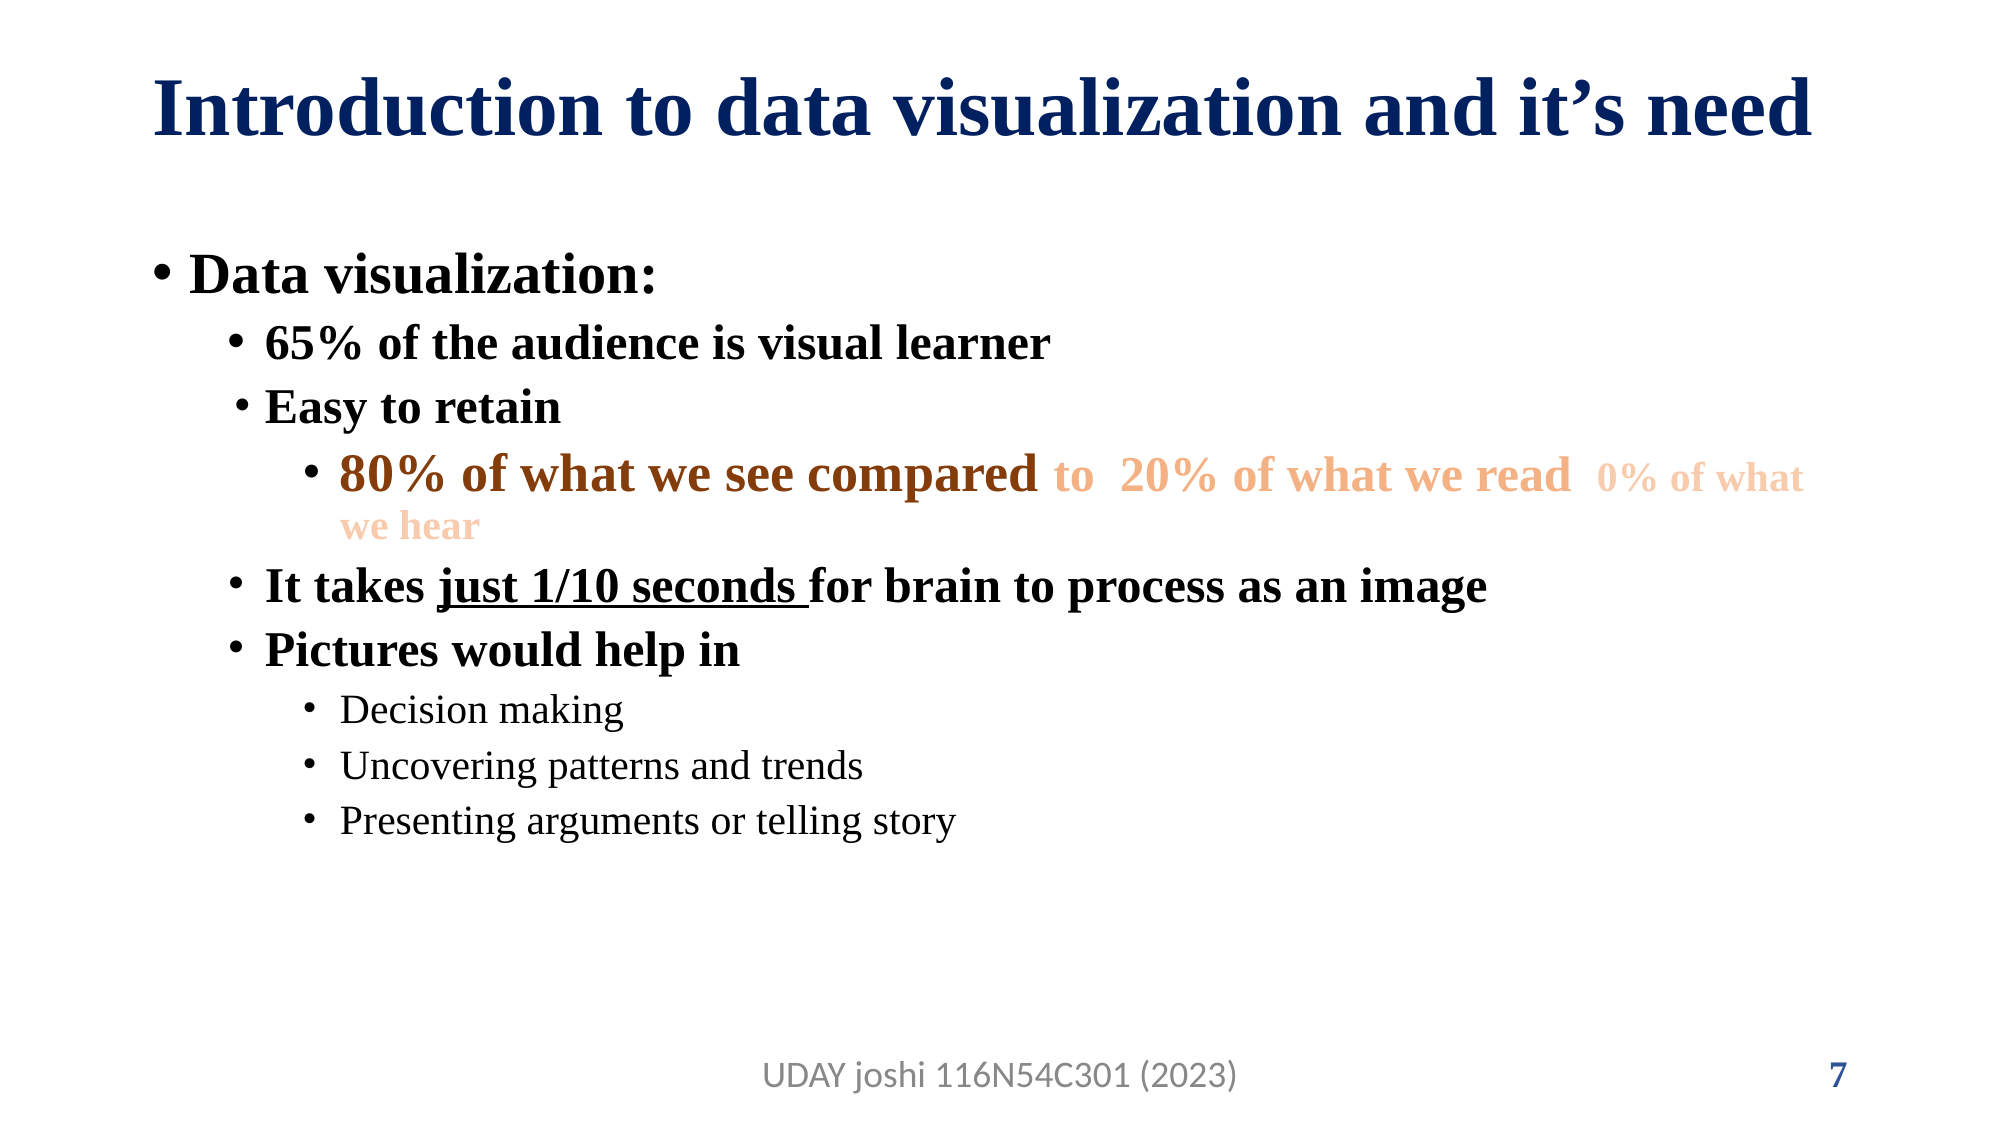

# Introduction to data visualization and it’s need
Data visualization:
65% of the audience is visual learner
Easy to retain
80% of what we see compared to  20% of what we read  0% of what we hear
It takes just 1/10 seconds for brain to process as an image
Pictures would help in
Decision making
Uncovering patterns and trends
Presenting arguments or telling story
UDAY joshi 116N54C301 (2023)
7